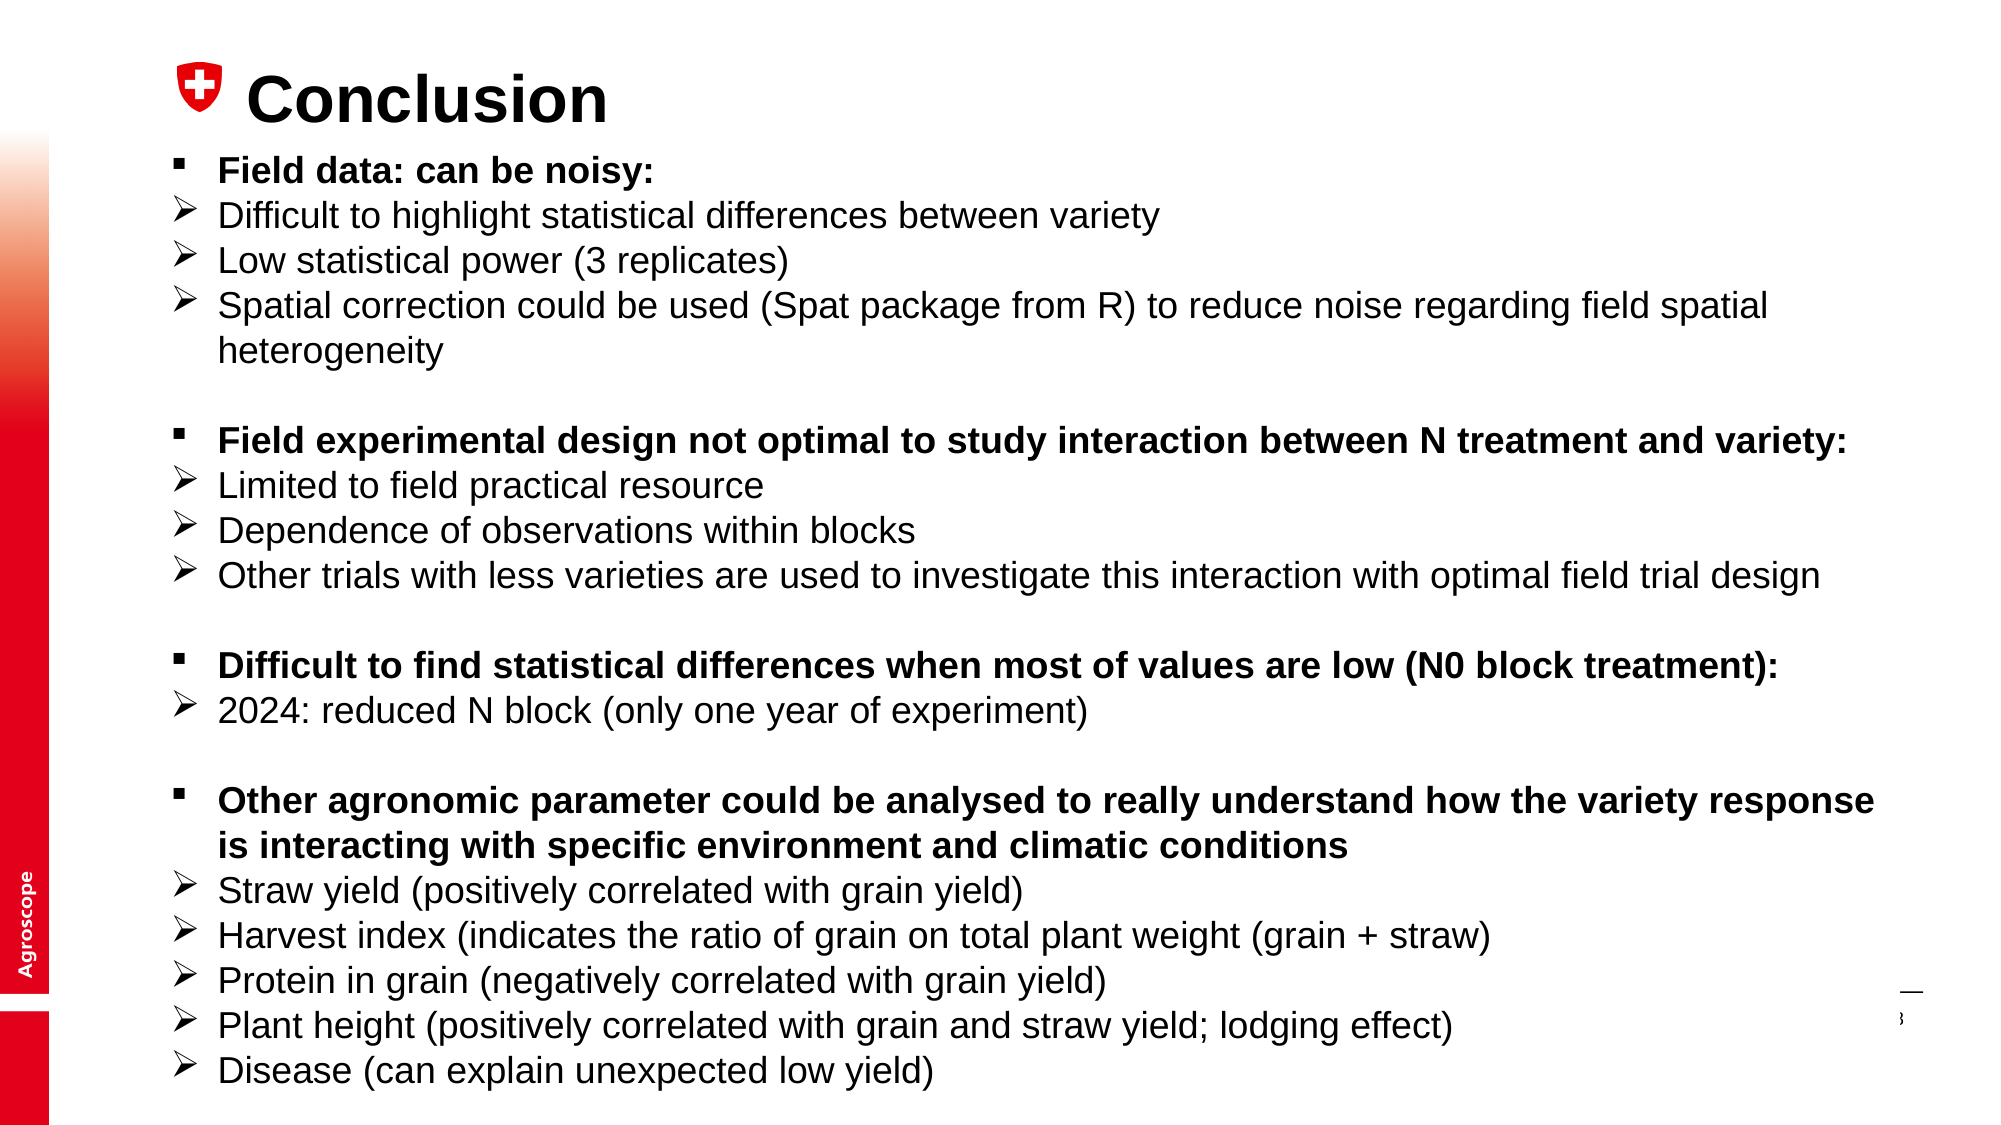

# Conclusion
Field data: can be noisy:
Difficult to highlight statistical differences between variety
Low statistical power (3 replicates)
Spatial correction could be used (Spat package from R) to reduce noise regarding field spatial heterogeneity

Field experimental design not optimal to study interaction between N treatment and variety:
Limited to field practical resource
Dependence of observations within blocks
Other trials with less varieties are used to investigate this interaction with optimal field trial design

Difficult to find statistical differences when most of values are low (N0 block treatment):
2024: reduced N block (only one year of experiment)

Other agronomic parameter could be analysed to really understand how the variety response is interacting with specific environment and climatic conditions
Straw yield (positively correlated with grain yield)
Harvest index (indicates the ratio of grain on total plant weight (grain + straw)
Protein in grain (negatively correlated with grain yield)
Plant height (positively correlated with grain and straw yield; lodging effect)
Disease (can explain unexpected low yield)